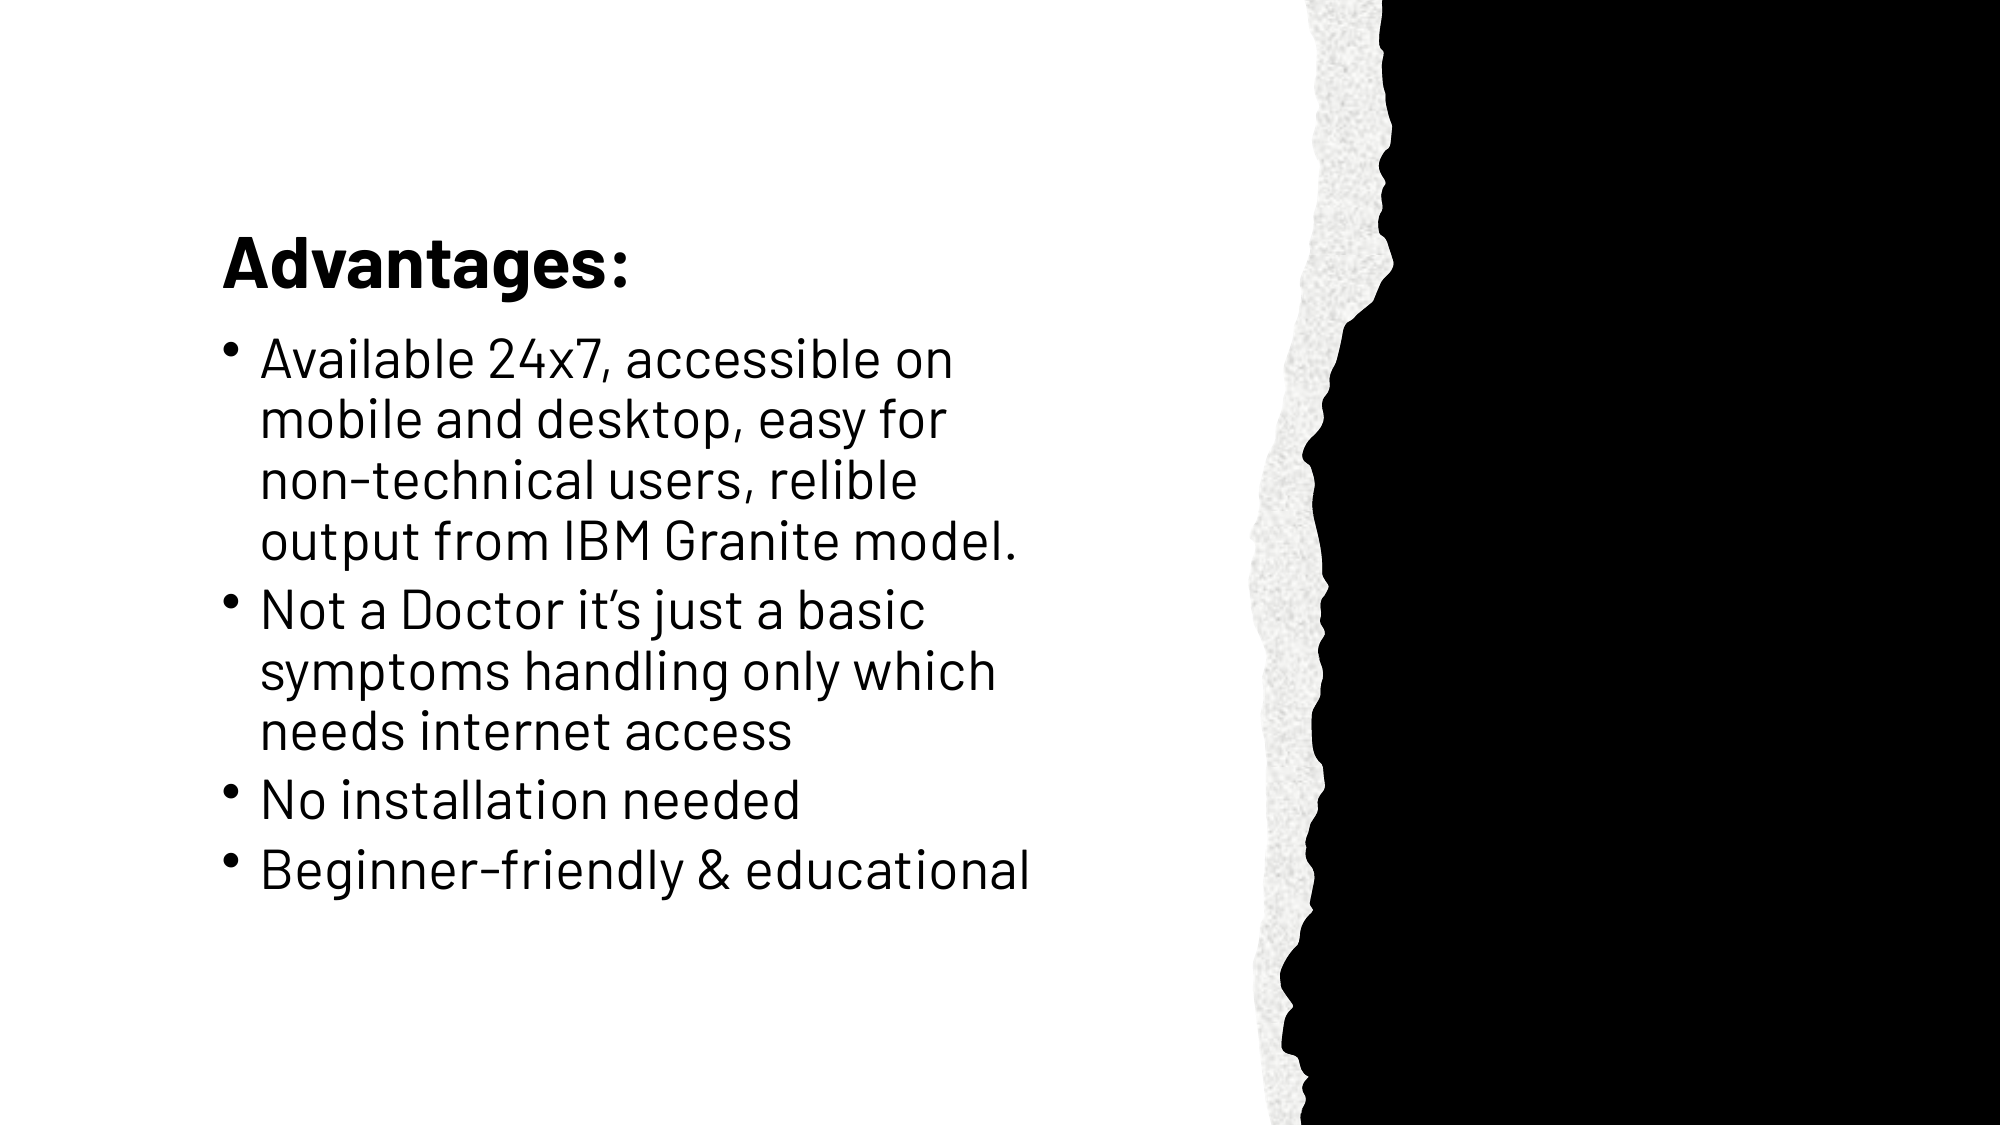

Advantages:
Available 24x7, accessible on mobile and desktop, easy for non-technical users, relible output from IBM Granite model.
Not a Doctor it’s just a basic symptoms handling only which needs internet access
No installation needed
Beginner-friendly & educational